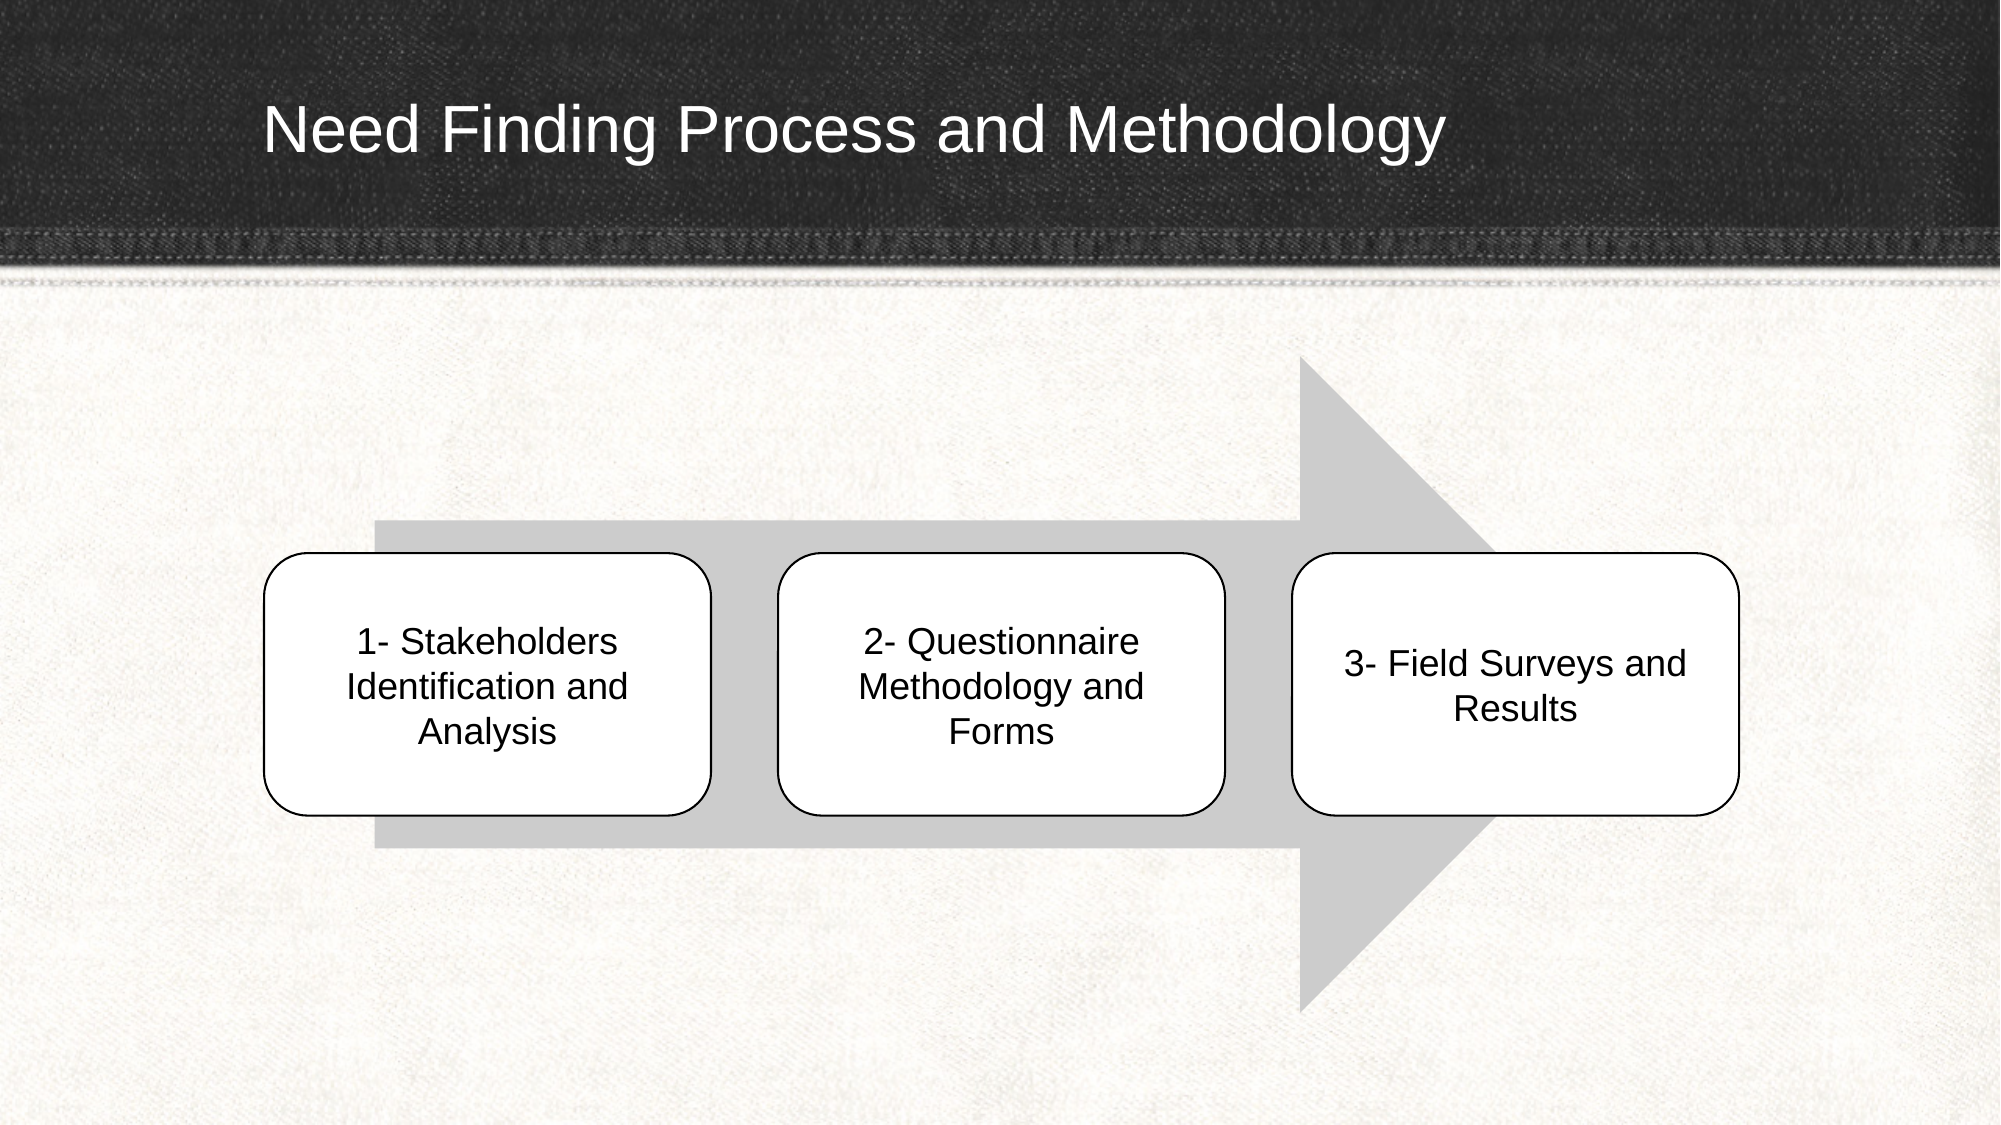

# Need Finding Process and Methodology
1- Stakeholders Identification and Analysis
2- Questionnaire Methodology and Forms
3- Field Surveys and Results